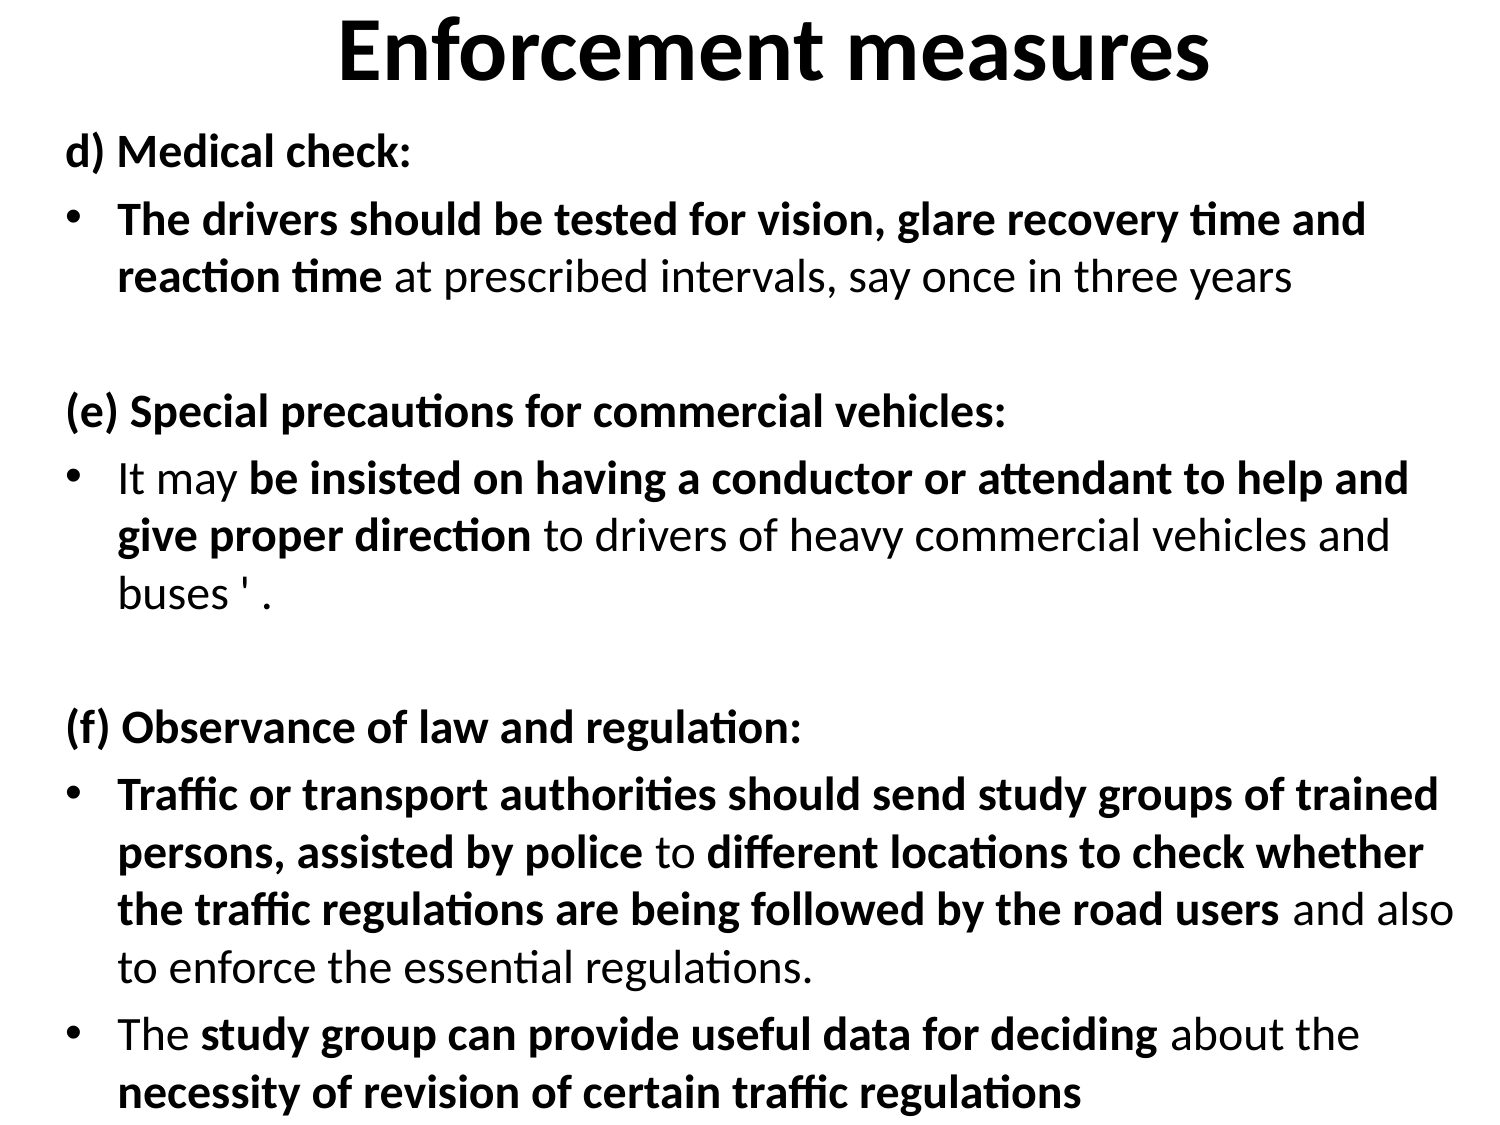

# Enforcement measures
d) Medical check:
The drivers should be tested for vision, glare recovery time and reaction time at prescribed intervals, say once in three years

(e) Special precautions for commercial vehicles:
It may be insisted on having a conductor or attendant to help and give proper direction to drivers of heavy commercial vehicles and buses ' .

(f) Observance of law and regulation:
Traffic or transport authorities should send study groups of trained persons, assisted by police to different locations to check whether the traffic regulations are being followed by the road users and also to enforce the essential regulations.
The study group can provide useful data for deciding about the necessity of revision of certain traffic regulations